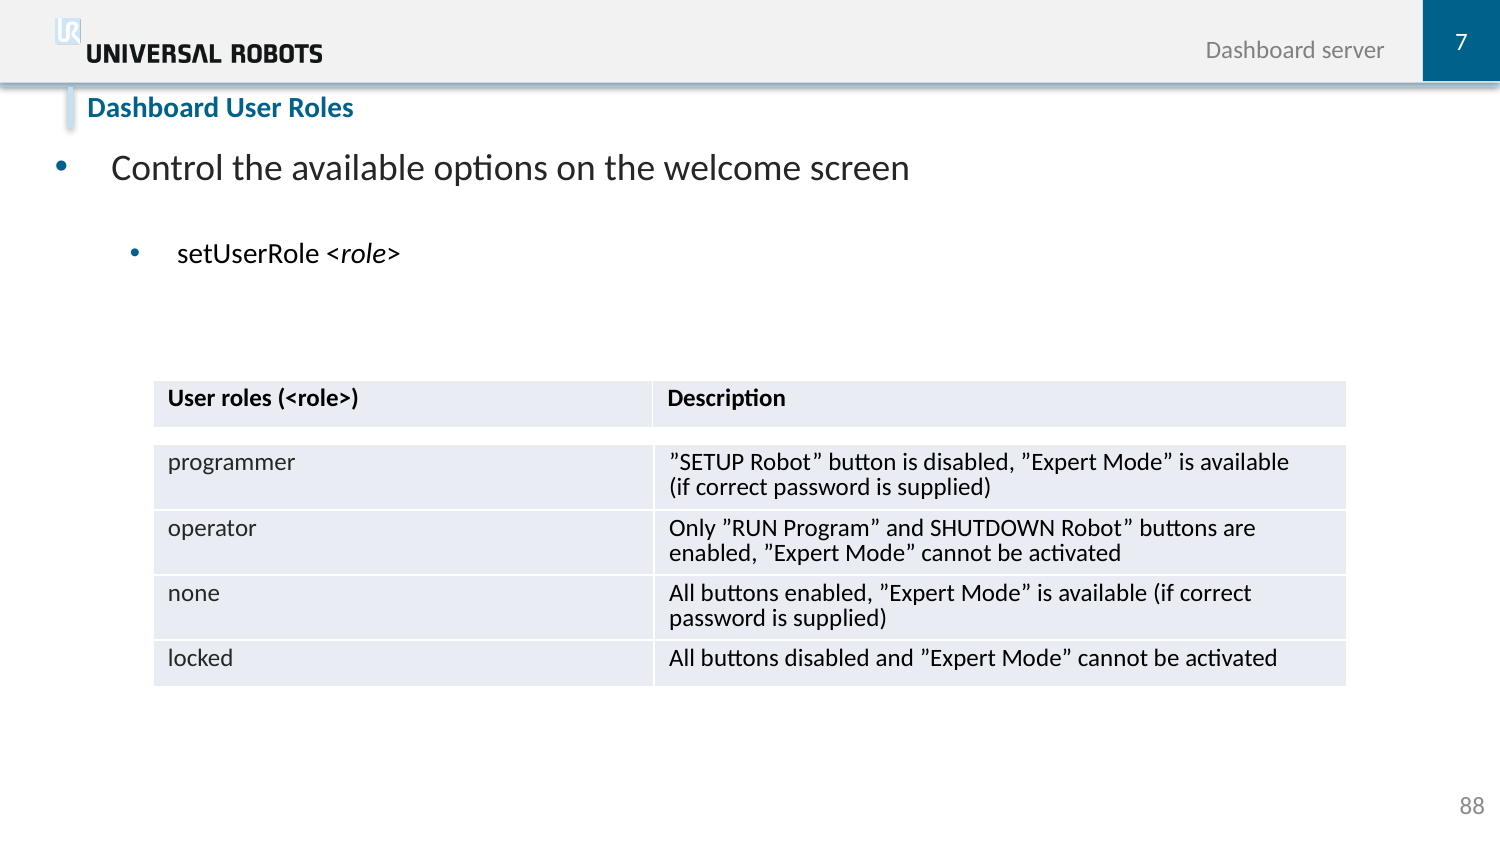

7
Dashboard server

Control the available options on the welcome screen

setUserRole <role>
Dashboard User Roles
| User roles (<role>) | Description |
| --- | --- |
| programmer | ”SETUP Robot” button is disabled, ”Expert Mode” is available (if correct password is supplied) |
| --- | --- |
| operator | Only ”RUN Program” and SHUTDOWN Robot” buttons are enabled, ”Expert Mode” cannot be activated |
| none | All buttons enabled, ”Expert Mode” is available (if correct password is supplied) |
| locked | All buttons disabled and ”Expert Mode” cannot be activated |
88